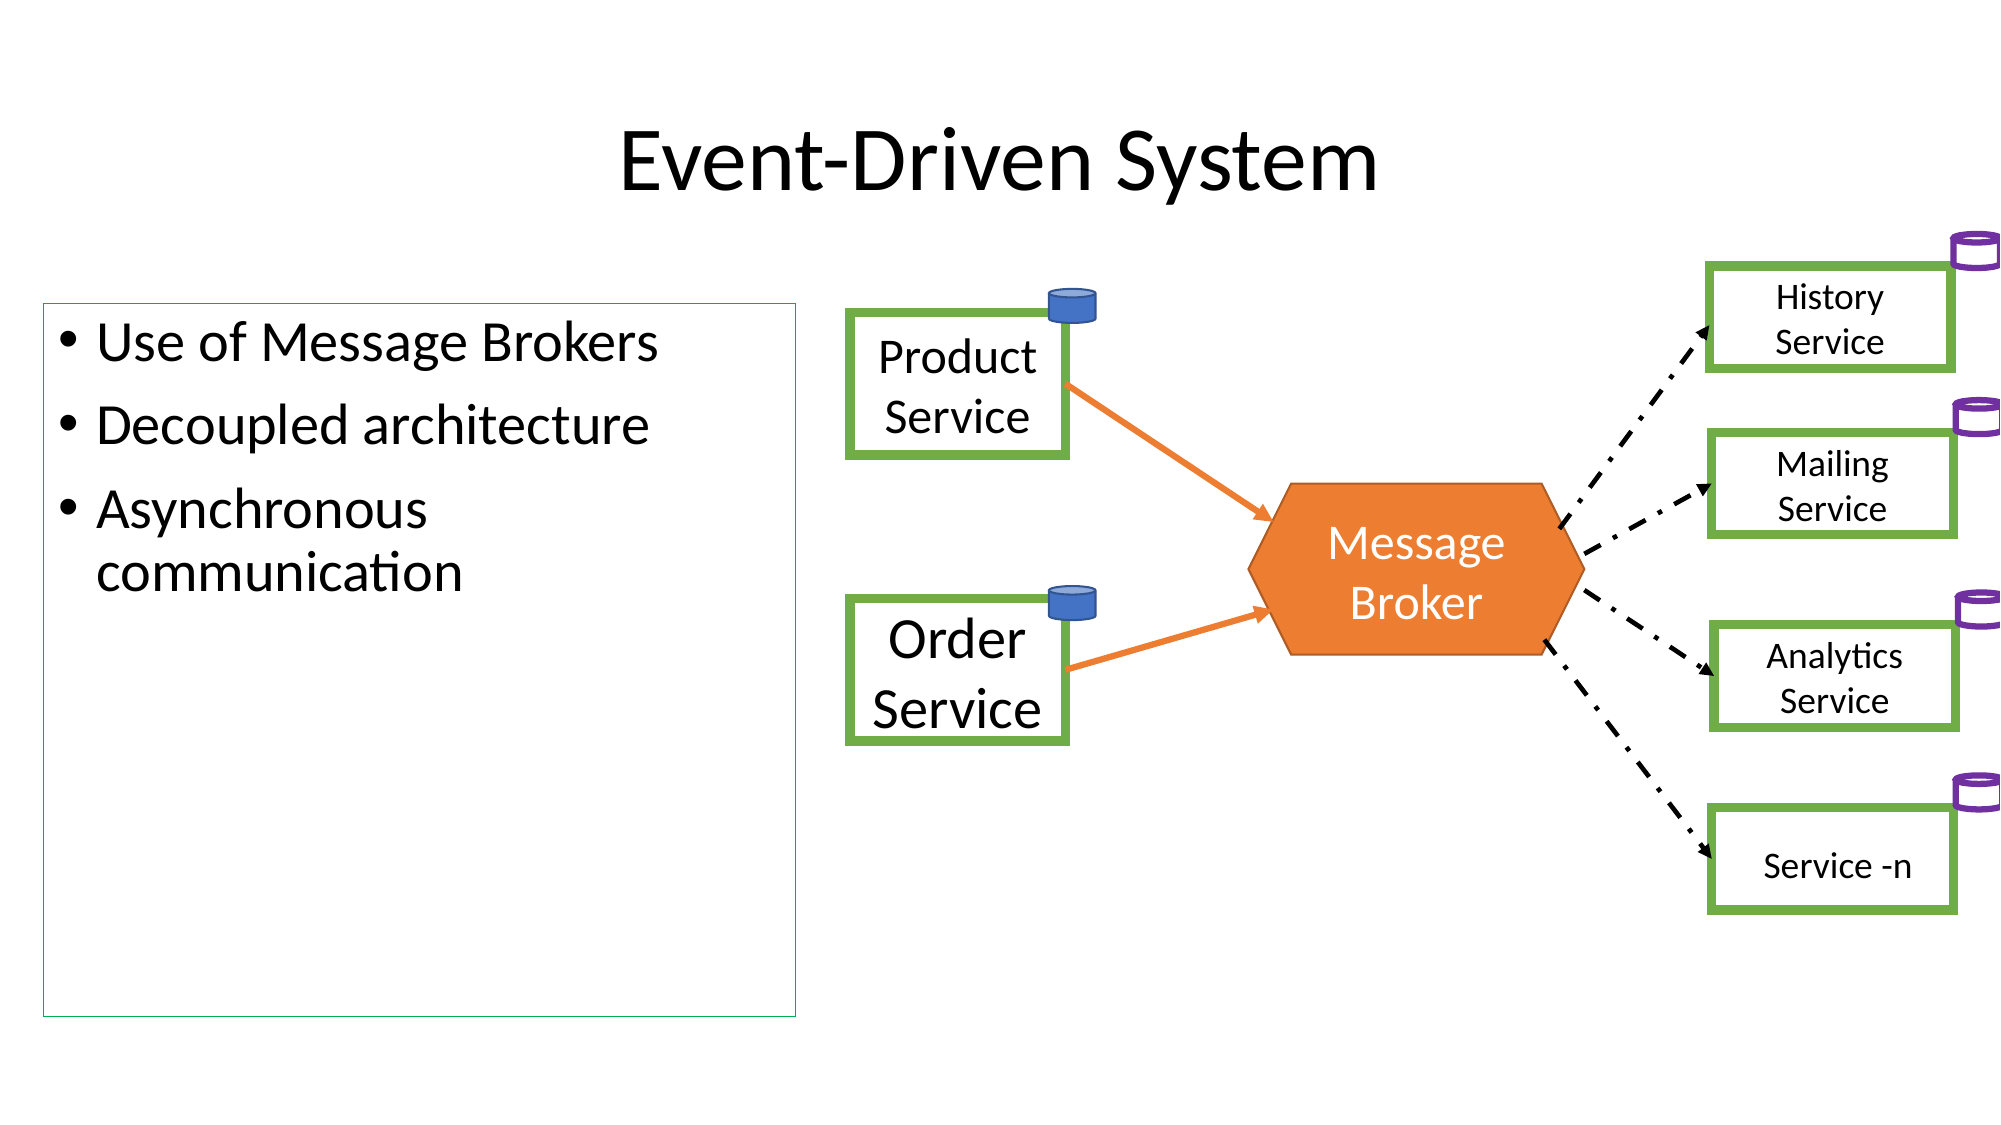

# Event-Driven System

History Service

Use of Message Brokers
Decoupled architecture
Asynchronous communication
Product Service

Mailing Service
Message Broker

Order Service
Analytics Service

 Service -n